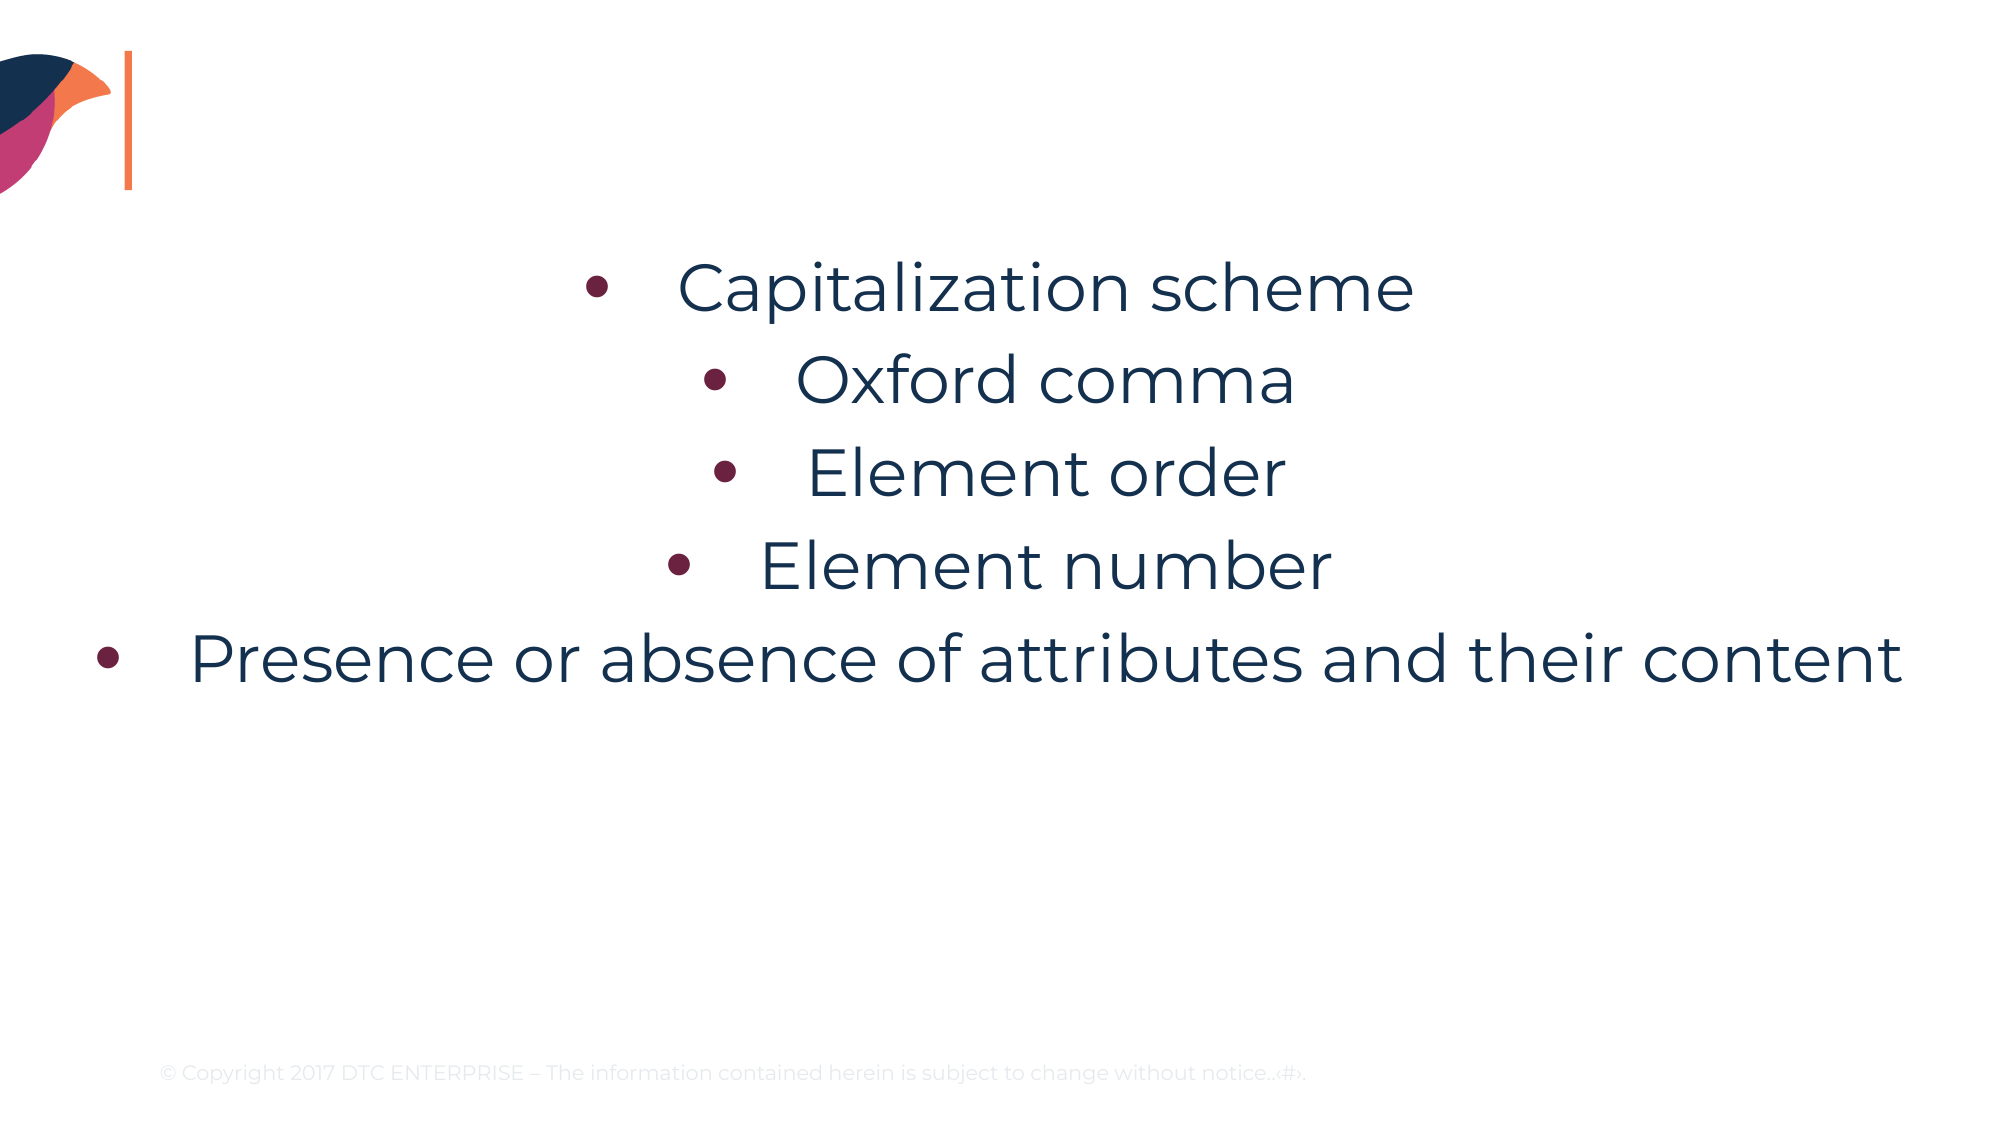

Capitalization scheme
Oxford comma
Element order
Element number
Presence or absence of attributes and their content
© Copyright 2017 DTC ENTERPRISE – The information contained herein is subject to change without notice.				.‹#›.